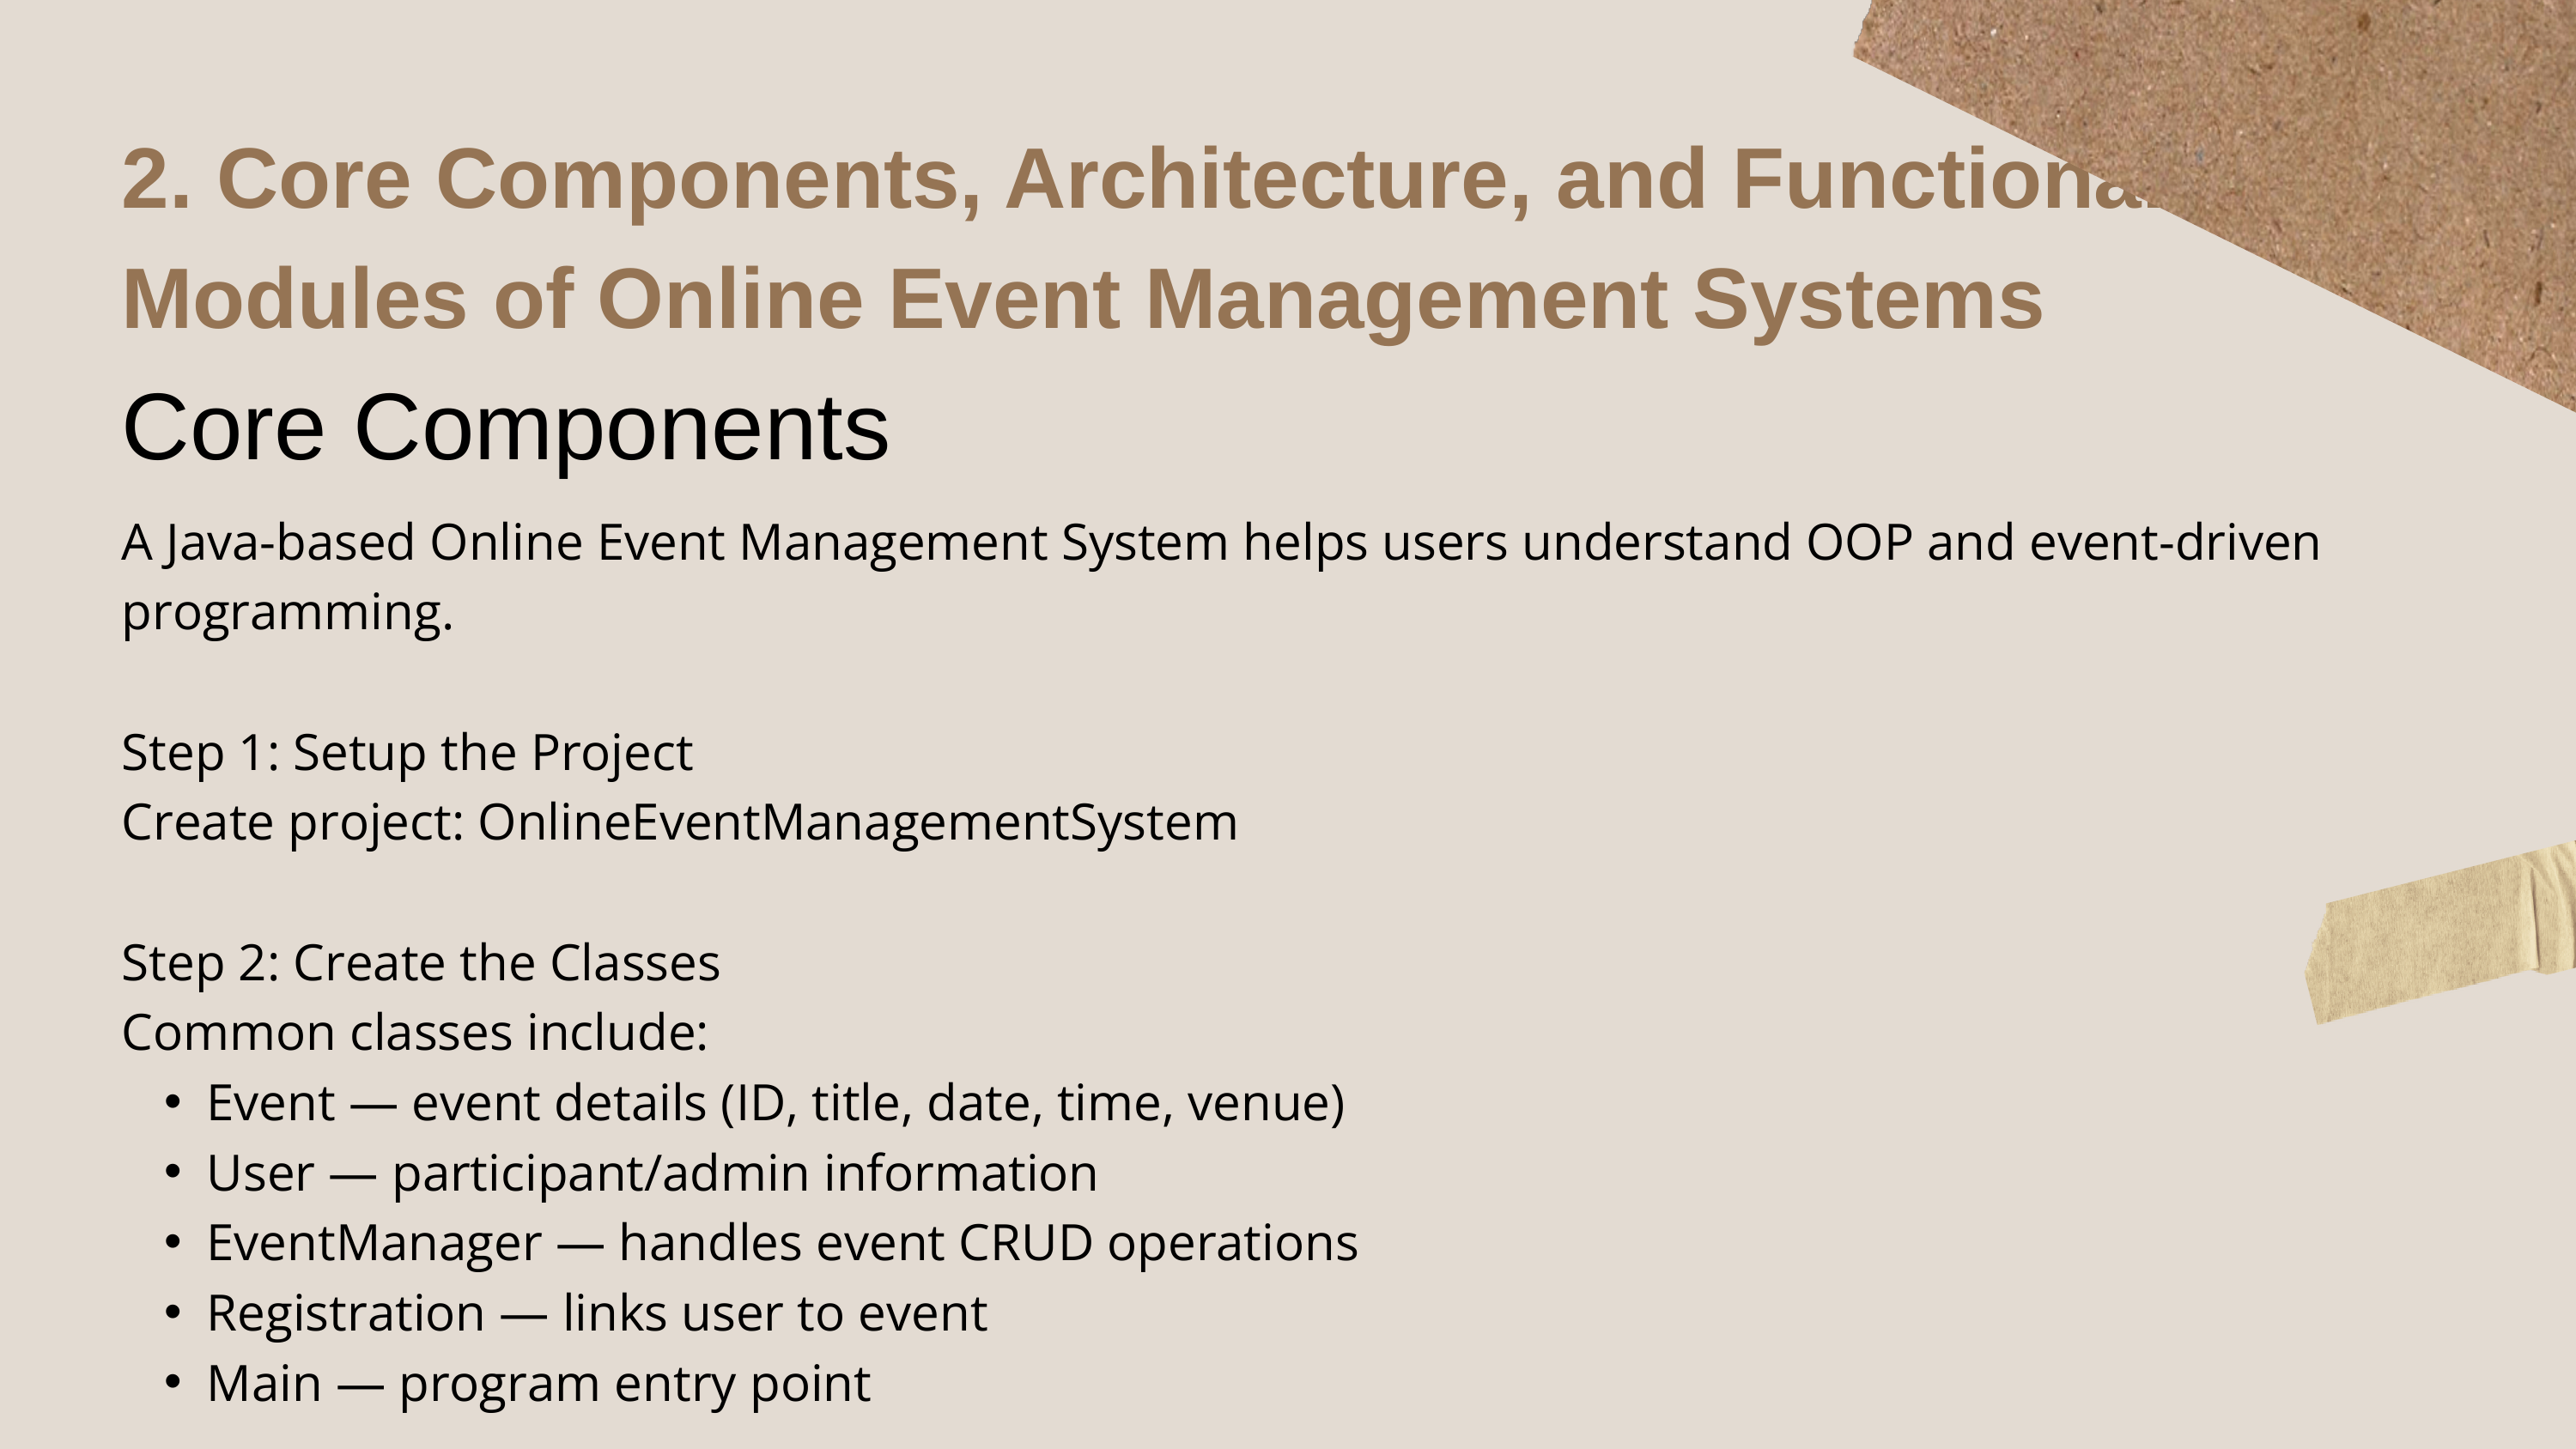

2. Core Components, Architecture, and Functional Modules of Online Event Management Systems
Core Components

A Java-based Online Event Management System helps users understand OOP and event-driven programming.

Step 1: Setup the Project
Create project: OnlineEventManagementSystem

Step 2: Create the Classes
Common classes include:
Event — event details (ID, title, date, time, venue)
User — participant/admin information
EventManager — handles event CRUD operations
Registration — links user to event
Main — program entry point